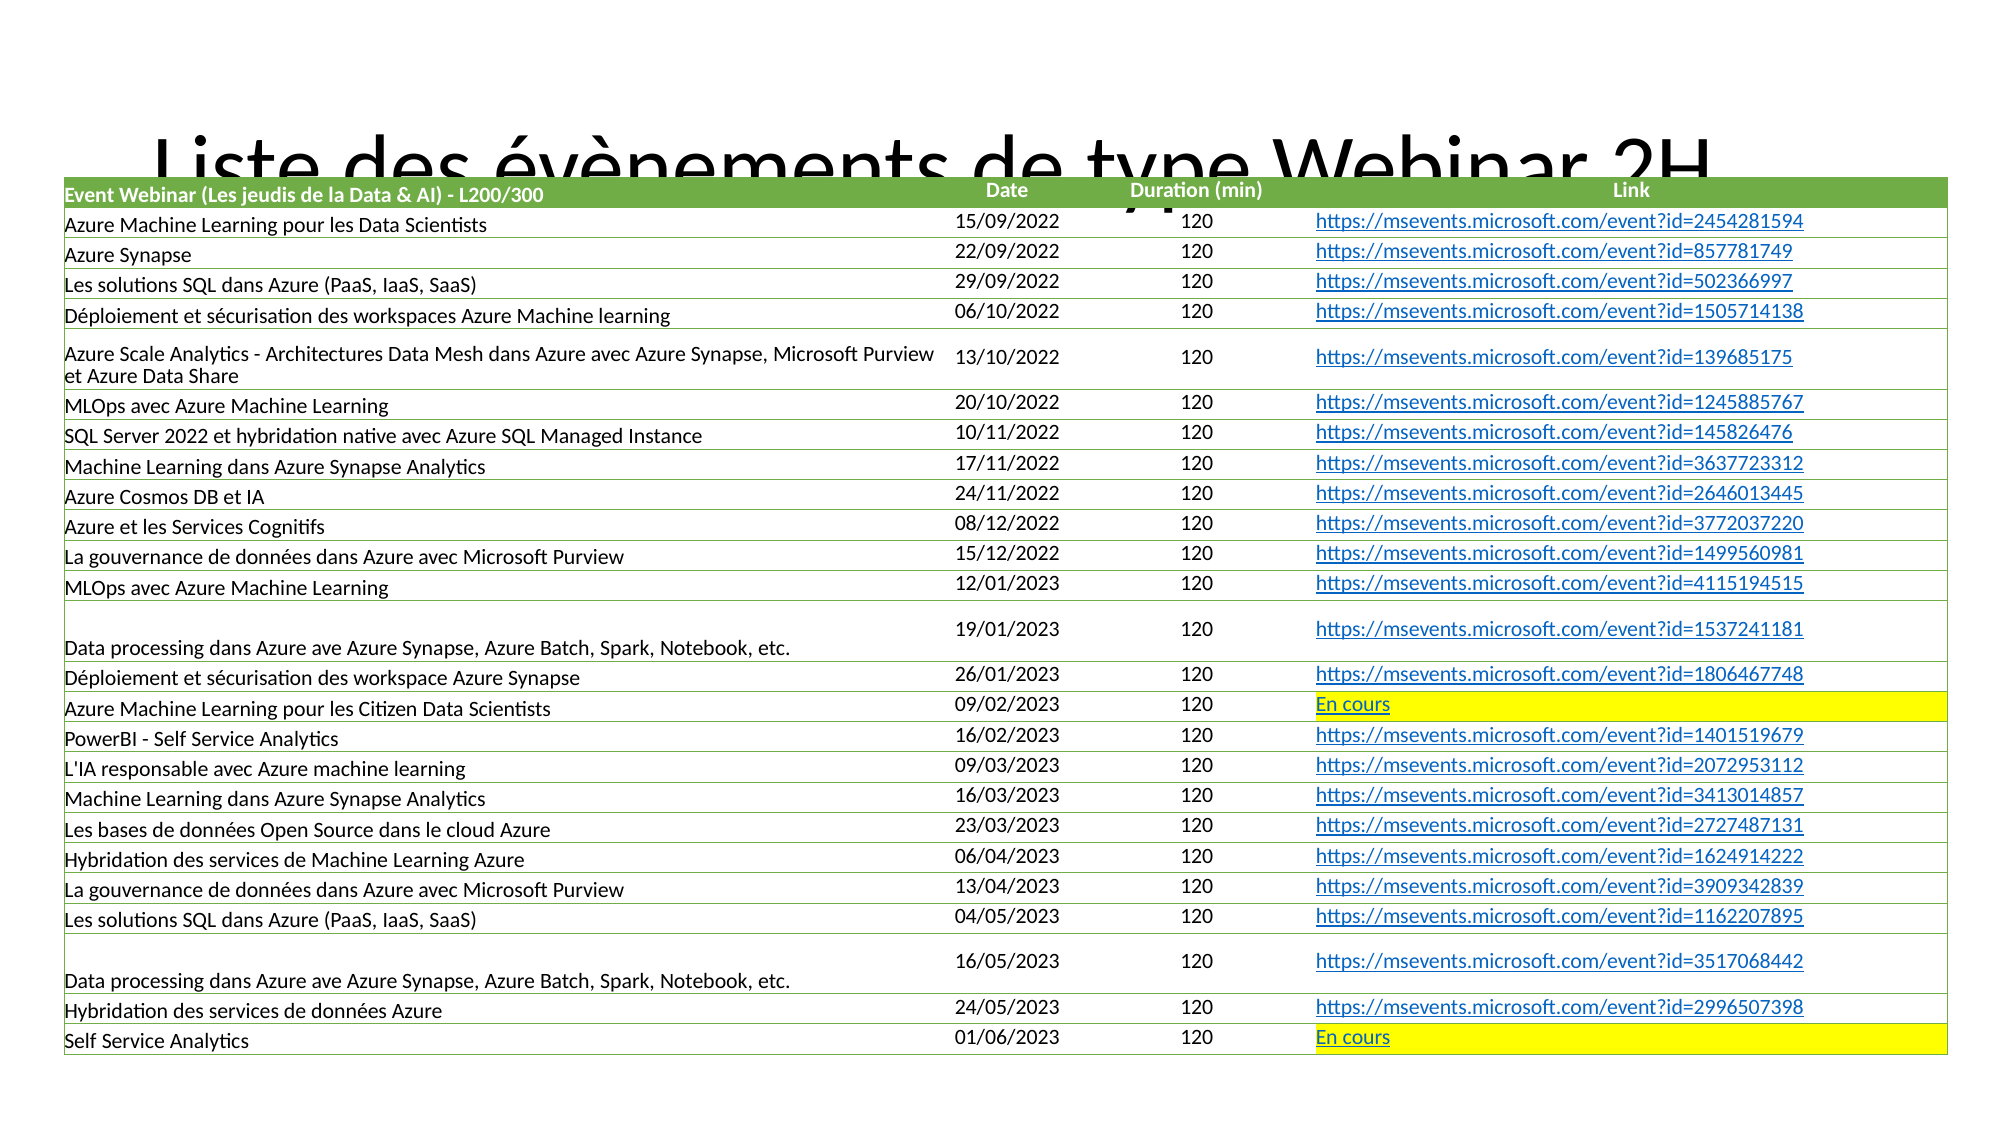

# Liste des évènements de type Webinar 2H
| Event Webinar (Les jeudis de la Data & AI) - L200/300 | Date | Duration (min) | Link |
| --- | --- | --- | --- |
| Azure Machine Learning pour les Data Scientists | 15/09/2022 | 120 | https://msevents.microsoft.com/event?id=2454281594 |
| Azure Synapse | 22/09/2022 | 120 | https://msevents.microsoft.com/event?id=857781749 |
| Les solutions SQL dans Azure (PaaS, IaaS, SaaS) | 29/09/2022 | 120 | https://msevents.microsoft.com/event?id=502366997 |
| Déploiement et sécurisation des workspaces Azure Machine learning | 06/10/2022 | 120 | https://msevents.microsoft.com/event?id=1505714138 |
| Azure Scale Analytics - Architectures Data Mesh dans Azure avec Azure Synapse, Microsoft Purview et Azure Data Share | 13/10/2022 | 120 | https://msevents.microsoft.com/event?id=139685175 |
| MLOps avec Azure Machine Learning | 20/10/2022 | 120 | https://msevents.microsoft.com/event?id=1245885767 |
| SQL Server 2022 et hybridation native avec Azure SQL Managed Instance | 10/11/2022 | 120 | https://msevents.microsoft.com/event?id=145826476 |
| Machine Learning dans Azure Synapse Analytics | 17/11/2022 | 120 | https://msevents.microsoft.com/event?id=3637723312 |
| Azure Cosmos DB et IA | 24/11/2022 | 120 | https://msevents.microsoft.com/event?id=2646013445 |
| Azure et les Services Cognitifs | 08/12/2022 | 120 | https://msevents.microsoft.com/event?id=3772037220 |
| La gouvernance de données dans Azure avec Microsoft Purview | 15/12/2022 | 120 | https://msevents.microsoft.com/event?id=1499560981 |
| MLOps avec Azure Machine Learning | 12/01/2023 | 120 | https://msevents.microsoft.com/event?id=4115194515 |
| Data processing dans Azure ave Azure Synapse, Azure Batch, Spark, Notebook, etc. | 19/01/2023 | 120 | https://msevents.microsoft.com/event?id=1537241181 |
| Déploiement et sécurisation des workspace Azure Synapse | 26/01/2023 | 120 | https://msevents.microsoft.com/event?id=1806467748 |
| Azure Machine Learning pour les Citizen Data Scientists | 09/02/2023 | 120 | En cours |
| PowerBI - Self Service Analytics | 16/02/2023 | 120 | https://msevents.microsoft.com/event?id=1401519679 |
| L'IA responsable avec Azure machine learning | 09/03/2023 | 120 | https://msevents.microsoft.com/event?id=2072953112 |
| Machine Learning dans Azure Synapse Analytics | 16/03/2023 | 120 | https://msevents.microsoft.com/event?id=3413014857 |
| Les bases de données Open Source dans le cloud Azure | 23/03/2023 | 120 | https://msevents.microsoft.com/event?id=2727487131 |
| Hybridation des services de Machine Learning Azure | 06/04/2023 | 120 | https://msevents.microsoft.com/event?id=1624914222 |
| La gouvernance de données dans Azure avec Microsoft Purview | 13/04/2023 | 120 | https://msevents.microsoft.com/event?id=3909342839 |
| Les solutions SQL dans Azure (PaaS, IaaS, SaaS) | 04/05/2023 | 120 | https://msevents.microsoft.com/event?id=1162207895 |
| Data processing dans Azure ave Azure Synapse, Azure Batch, Spark, Notebook, etc. | 16/05/2023 | 120 | https://msevents.microsoft.com/event?id=3517068442 |
| Hybridation des services de données Azure | 24/05/2023 | 120 | https://msevents.microsoft.com/event?id=2996507398 |
| Self Service Analytics | 01/06/2023 | 120 | En cours |
|  |  |  |  |